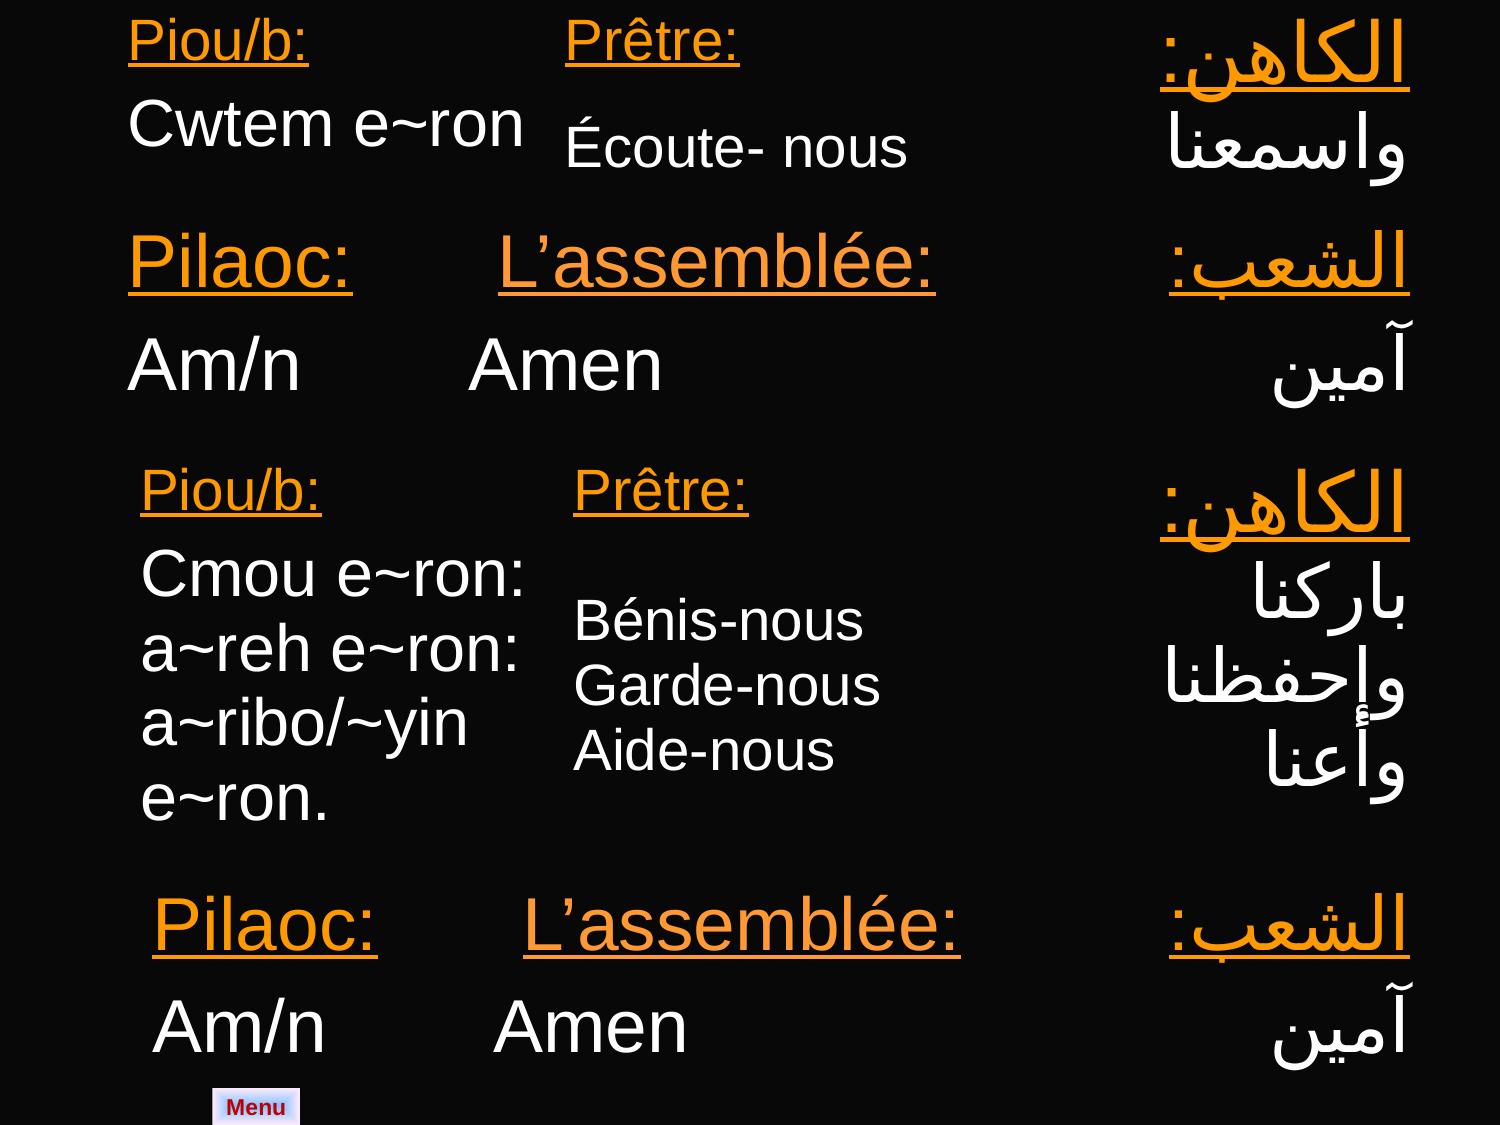

| Piou/b: Cwtem e~ron | Prêtre: Écoute- nous | الكاهن: واسمعنا |
| --- | --- | --- |
| Pilaoc: L’assemblée: | الشعب: |
| --- | --- |
| Am/n Amen | آمين |
| Piou/b: Cmou e~ron: a~reh e~ron: a~ribo/~yin e~ron. | Prêtre: Bénis-nous Garde-nous Aide-nous | الكاهن: باركنا وإحفظنا وأعنا |
| --- | --- | --- |
| Pilaoc: L’assemblée: | الشعب: |
| --- | --- |
| Am/n Amen | آمين |
Menu